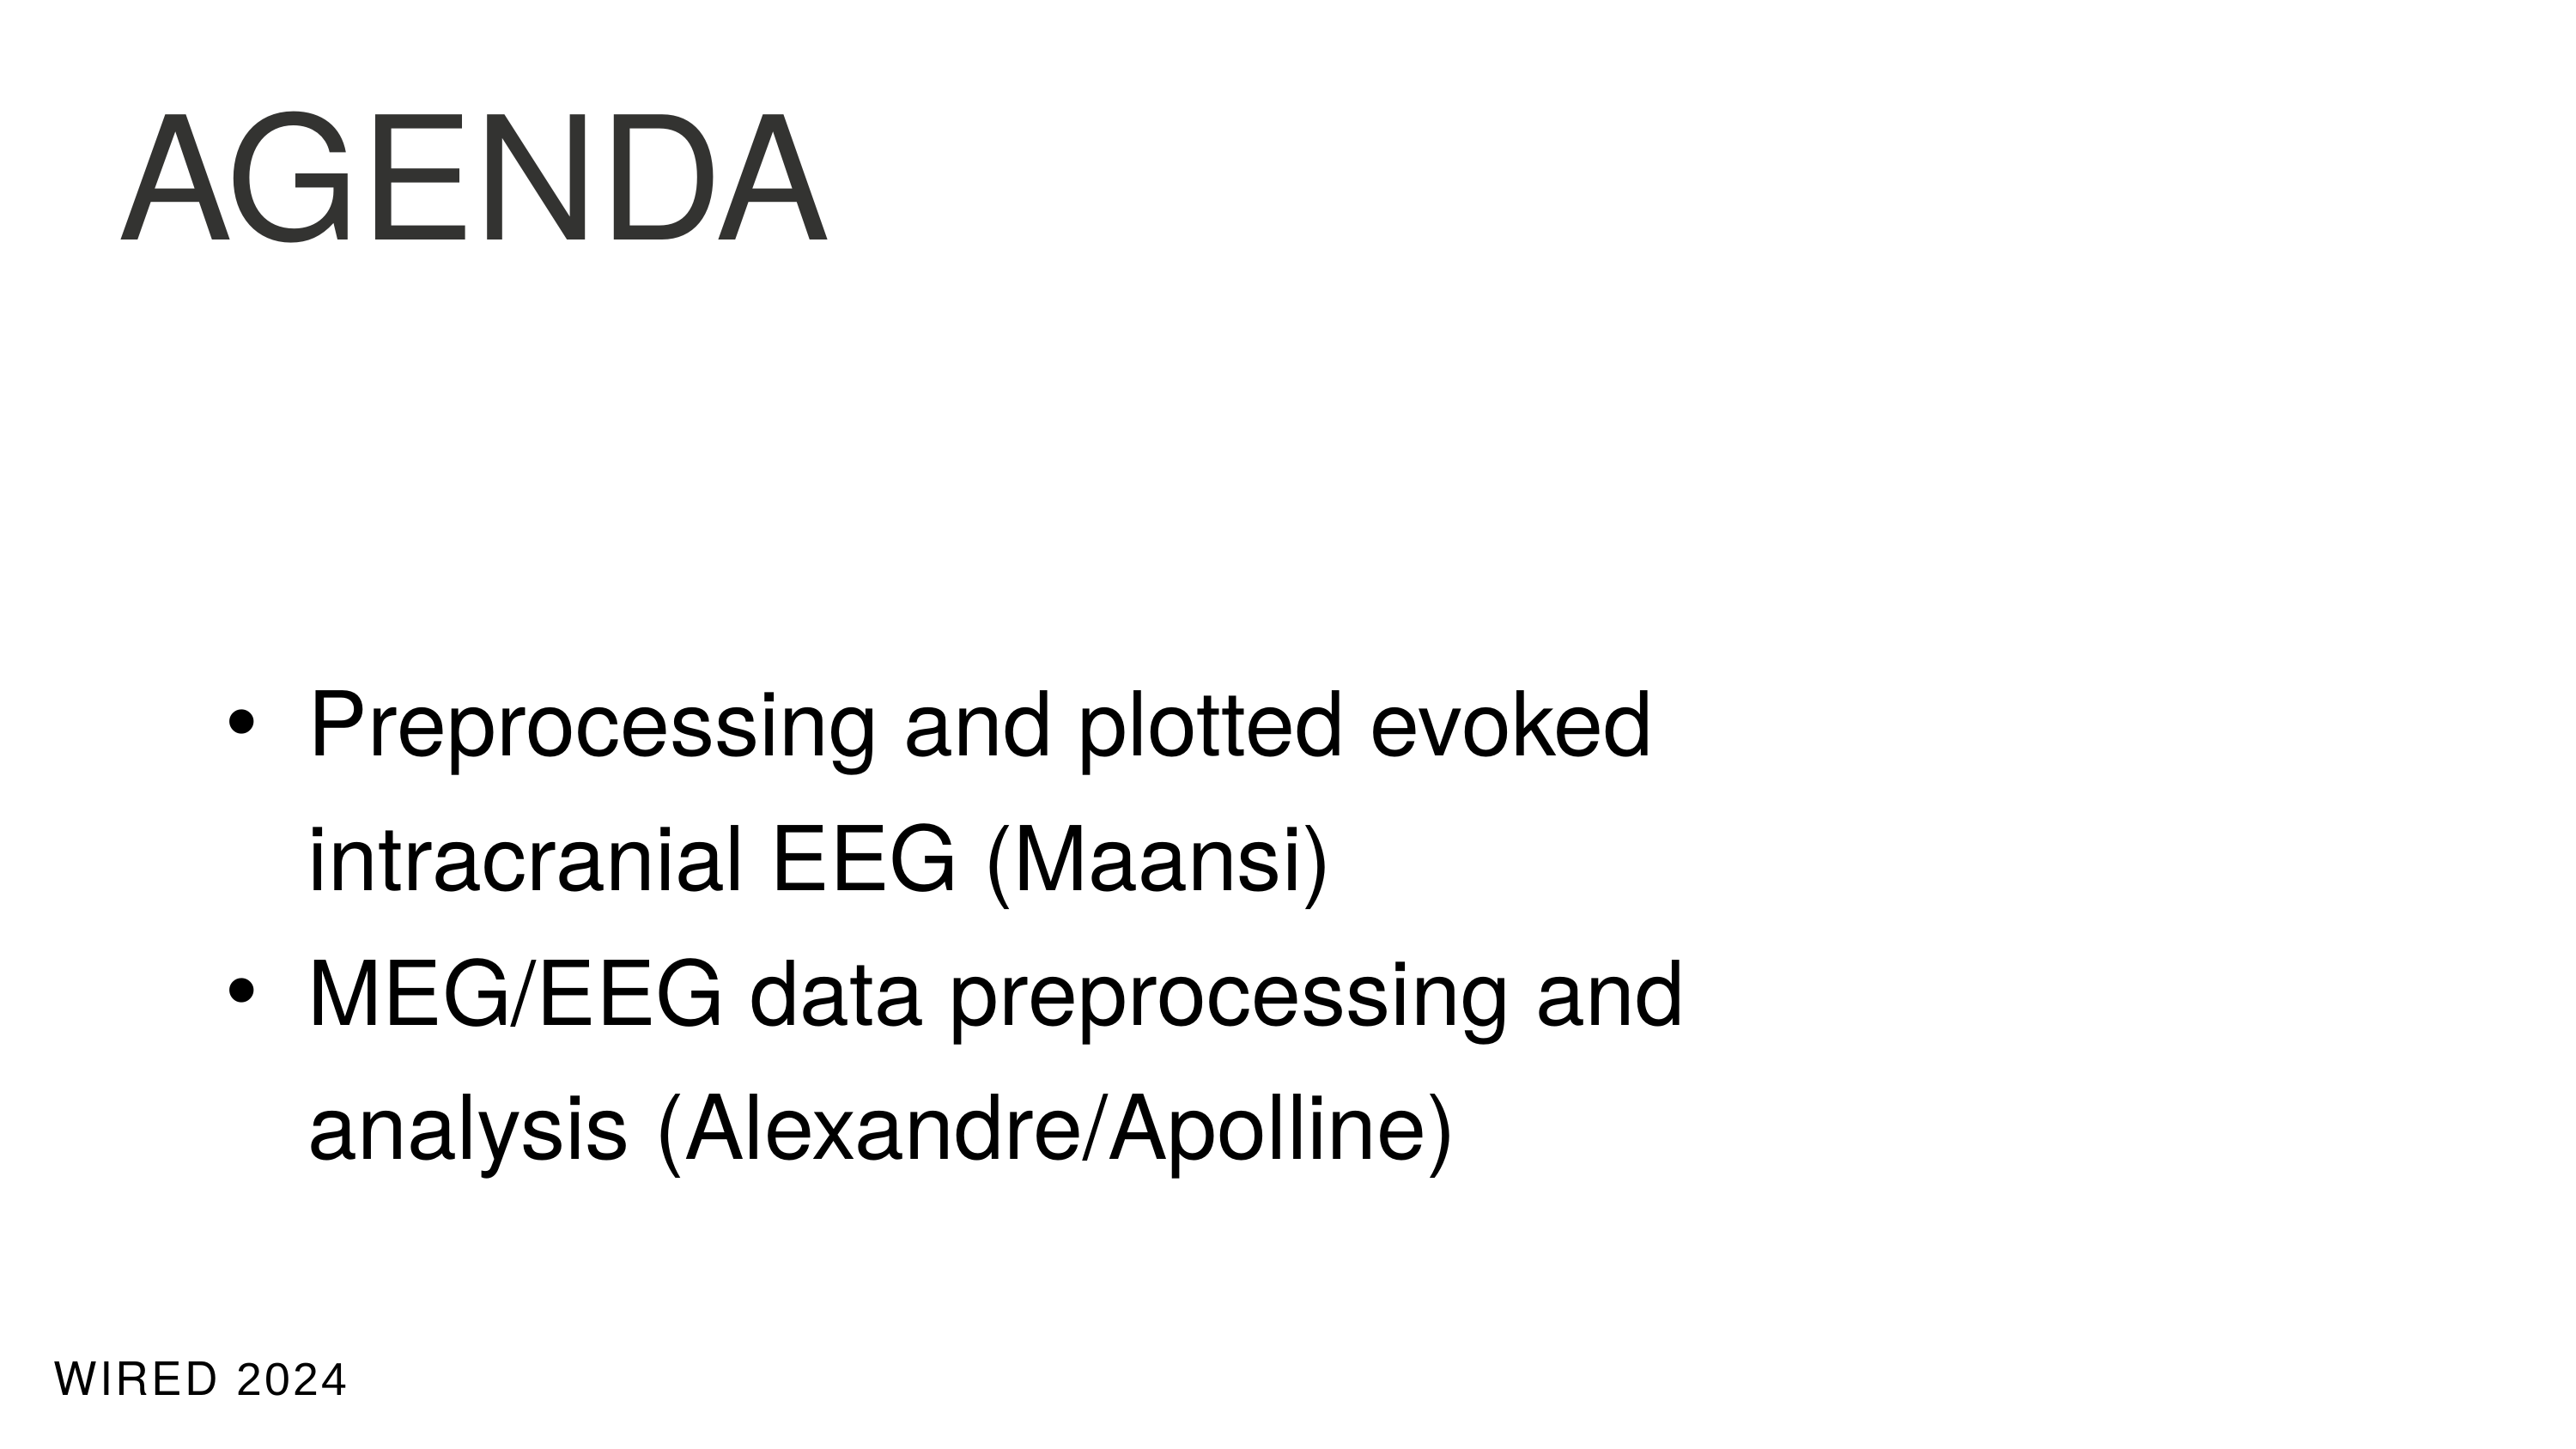

AGENDA
Preprocessing and plotted evoked intracranial EEG (Maansi)
MEG/EEG data preprocessing and analysis (Alexandre/Apolline)
WIRED 2024